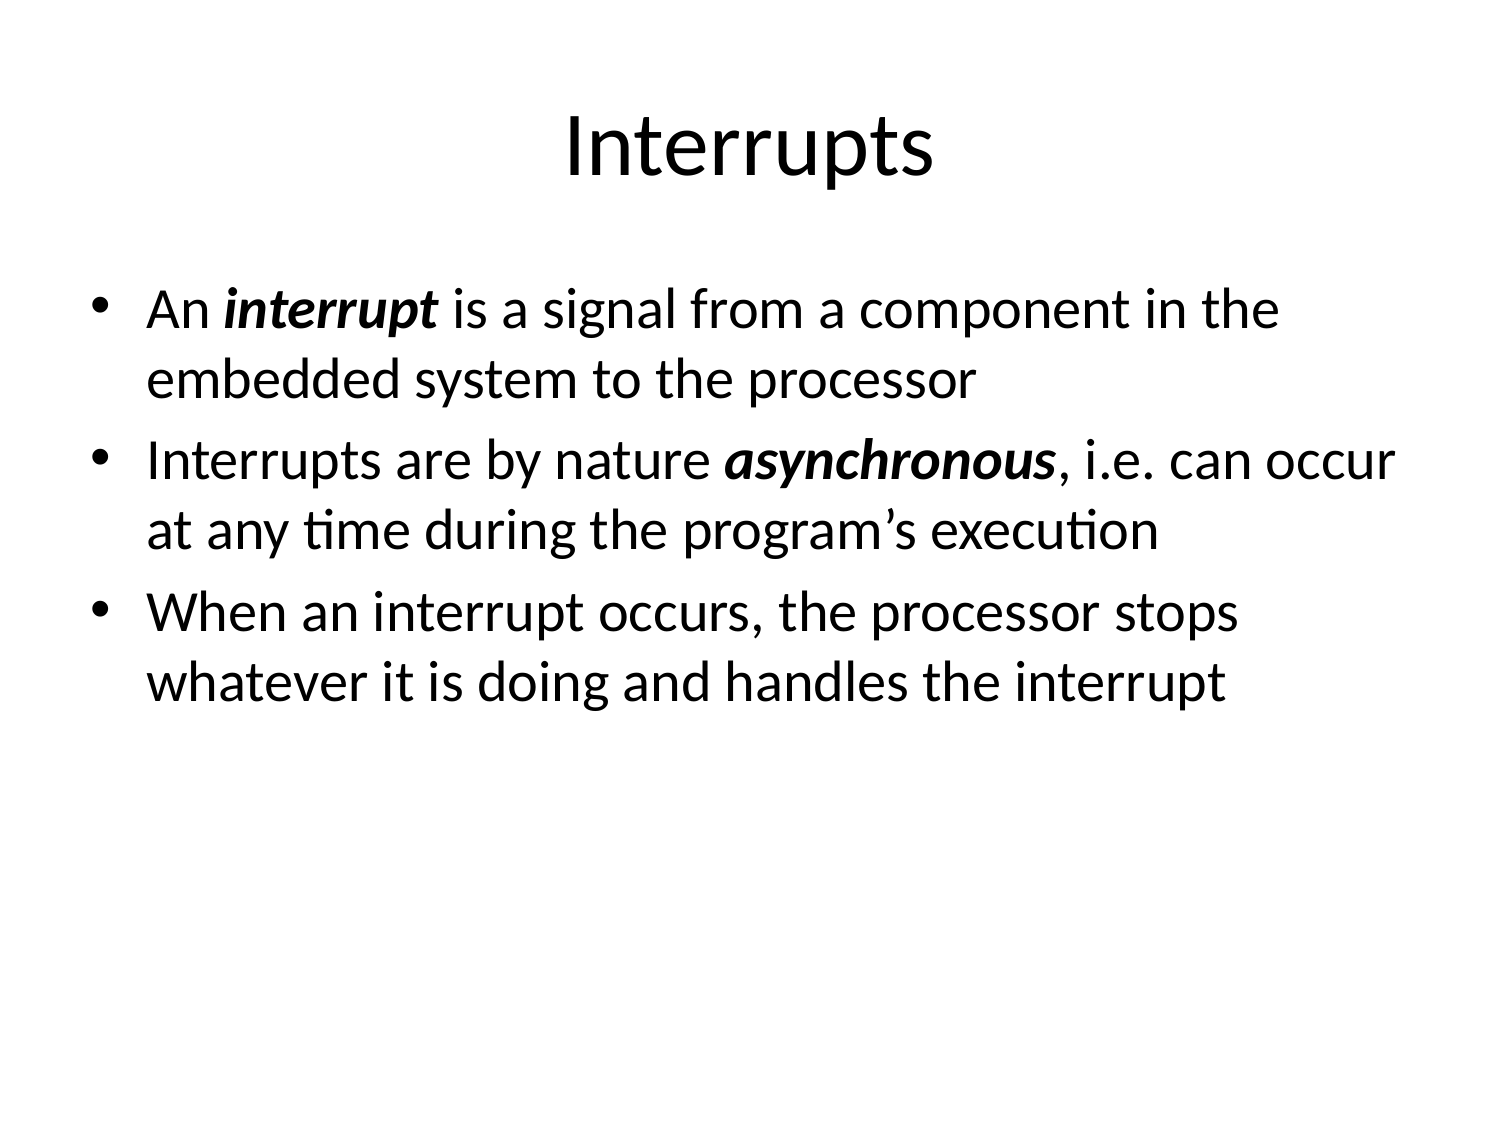

# Interrupts
An interrupt is a signal from a component in the embedded system to the processor
Interrupts are by nature asynchronous, i.e. can occur at any time during the program’s execution
When an interrupt occurs, the processor stops whatever it is doing and handles the interrupt